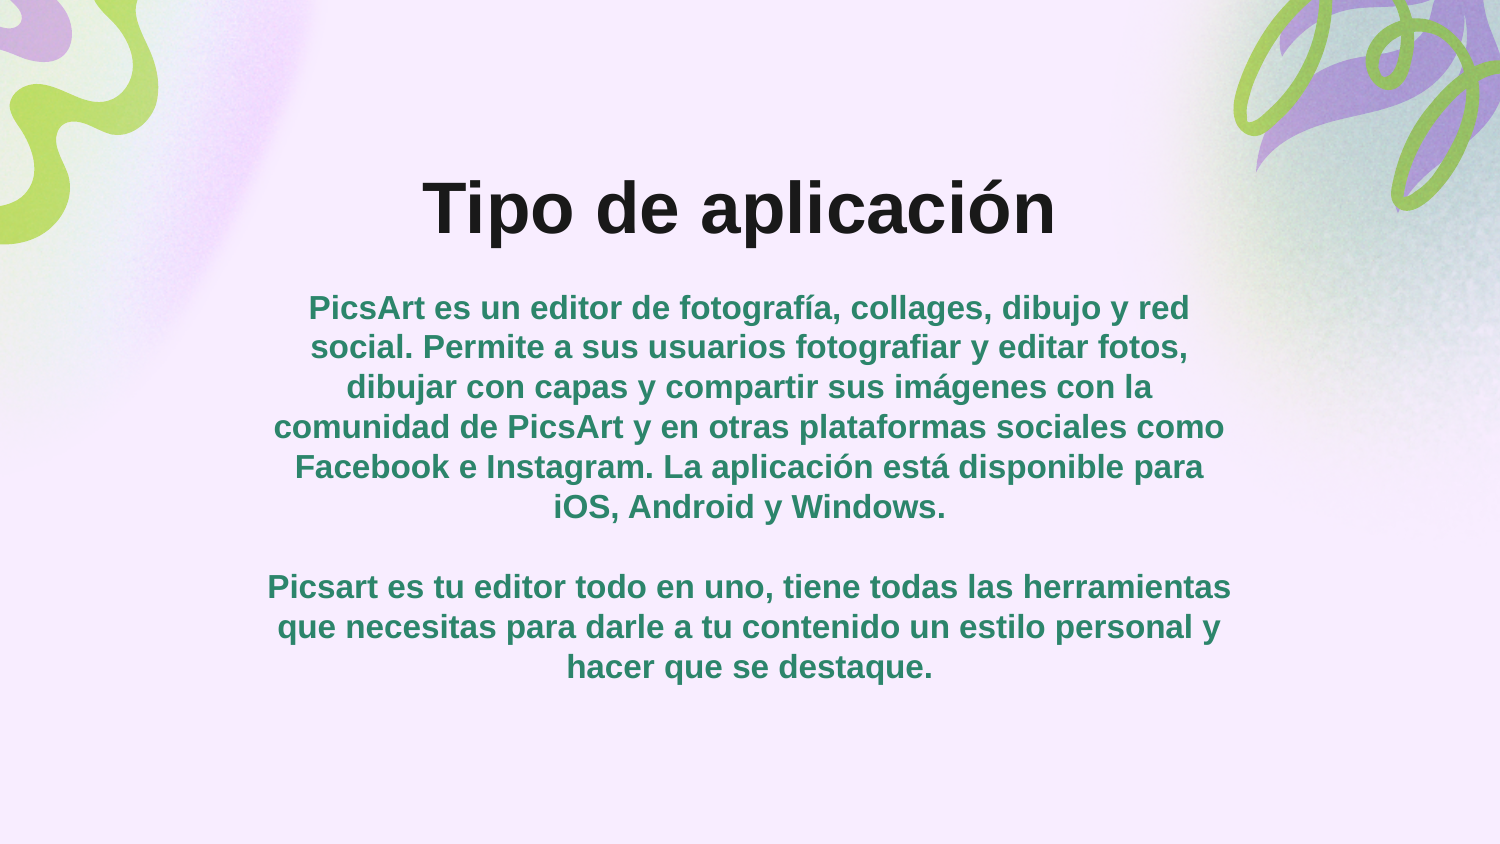

# Tipo de aplicación
PicsArt es un editor de fotografía, collages, dibujo y red social. Permite a sus usuarios fotografiar y editar fotos, dibujar con capas y compartir sus imágenes con la comunidad de PicsArt y en otras plataformas sociales como Facebook e Instagram. La aplicación está disponible para iOS, Android y Windows.

Picsart es tu editor todo en uno, tiene todas las herramientas que necesitas para darle a tu contenido un estilo personal y hacer que se destaque.